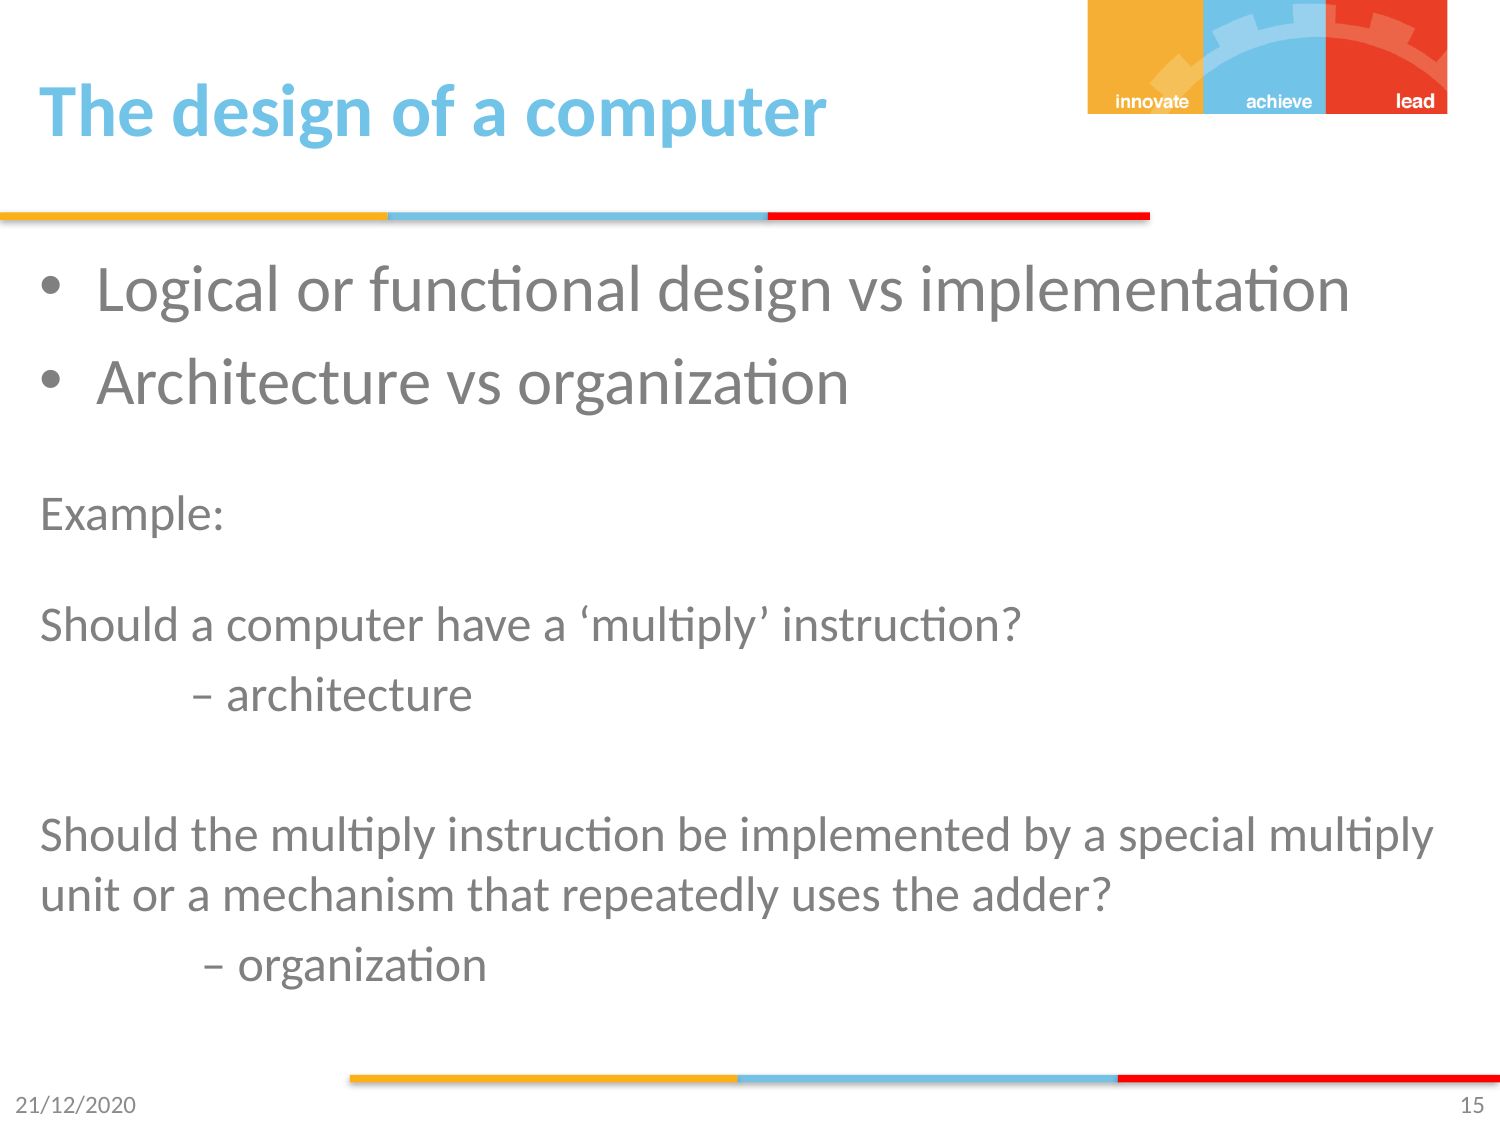

# The design of a computer
Logical or functional design vs implementation
Architecture vs organization

Example:

Should a computer have a ‘multiply’ instruction?
	– architecture

Should the multiply instruction be implemented by a special multiply unit or a mechanism that repeatedly uses the adder?
	 – organization
21/12/2020
15